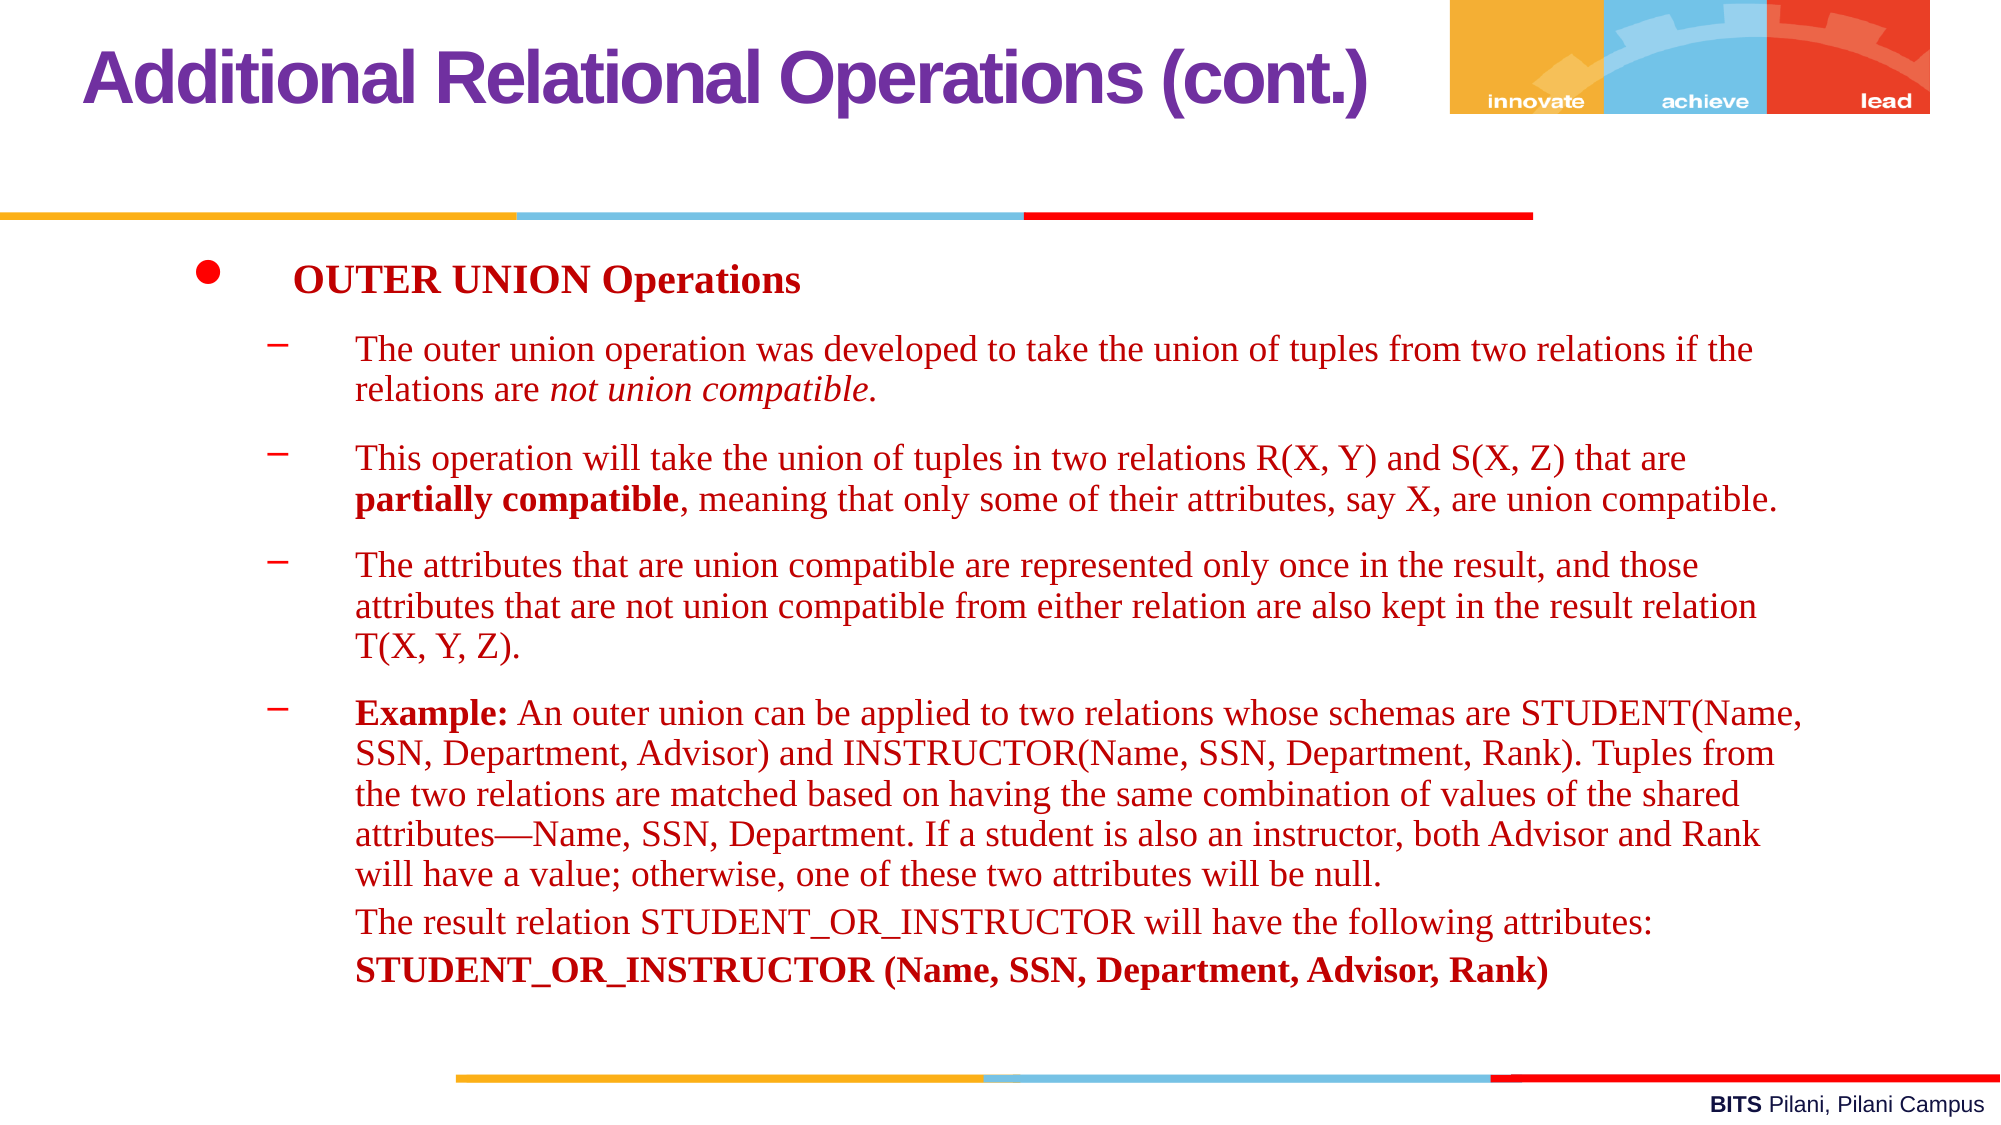

Additional Relational Operations (cont.)

OUTER UNION Operations

The outer union operation was developed to take the union of tuples from two relations if the relations are not union compatible.

This operation will take the union of tuples in two relations R(X, Y) and S(X, Z) that are partially compatible, meaning that only some of their attributes, say X, are union compatible.

The attributes that are union compatible are represented only once in the result, and those attributes that are not union compatible from either relation are also kept in the result relation T(X, Y, Z).

Example: An outer union can be applied to two relations whose schemas are STUDENT(Name, SSN, Department, Advisor) and INSTRUCTOR(Name, SSN, Department, Rank). Tuples from the two relations are matched based on having the same combination of values of the shared attributes—Name, SSN, Department. If a student is also an instructor, both Advisor and Rank will have a value; otherwise, one of these two attributes will be null.
	The result relation STUDENT_OR_INSTRUCTOR will have the following attributes:
	STUDENT_OR_INSTRUCTOR (Name, SSN, Department, Advisor, Rank)